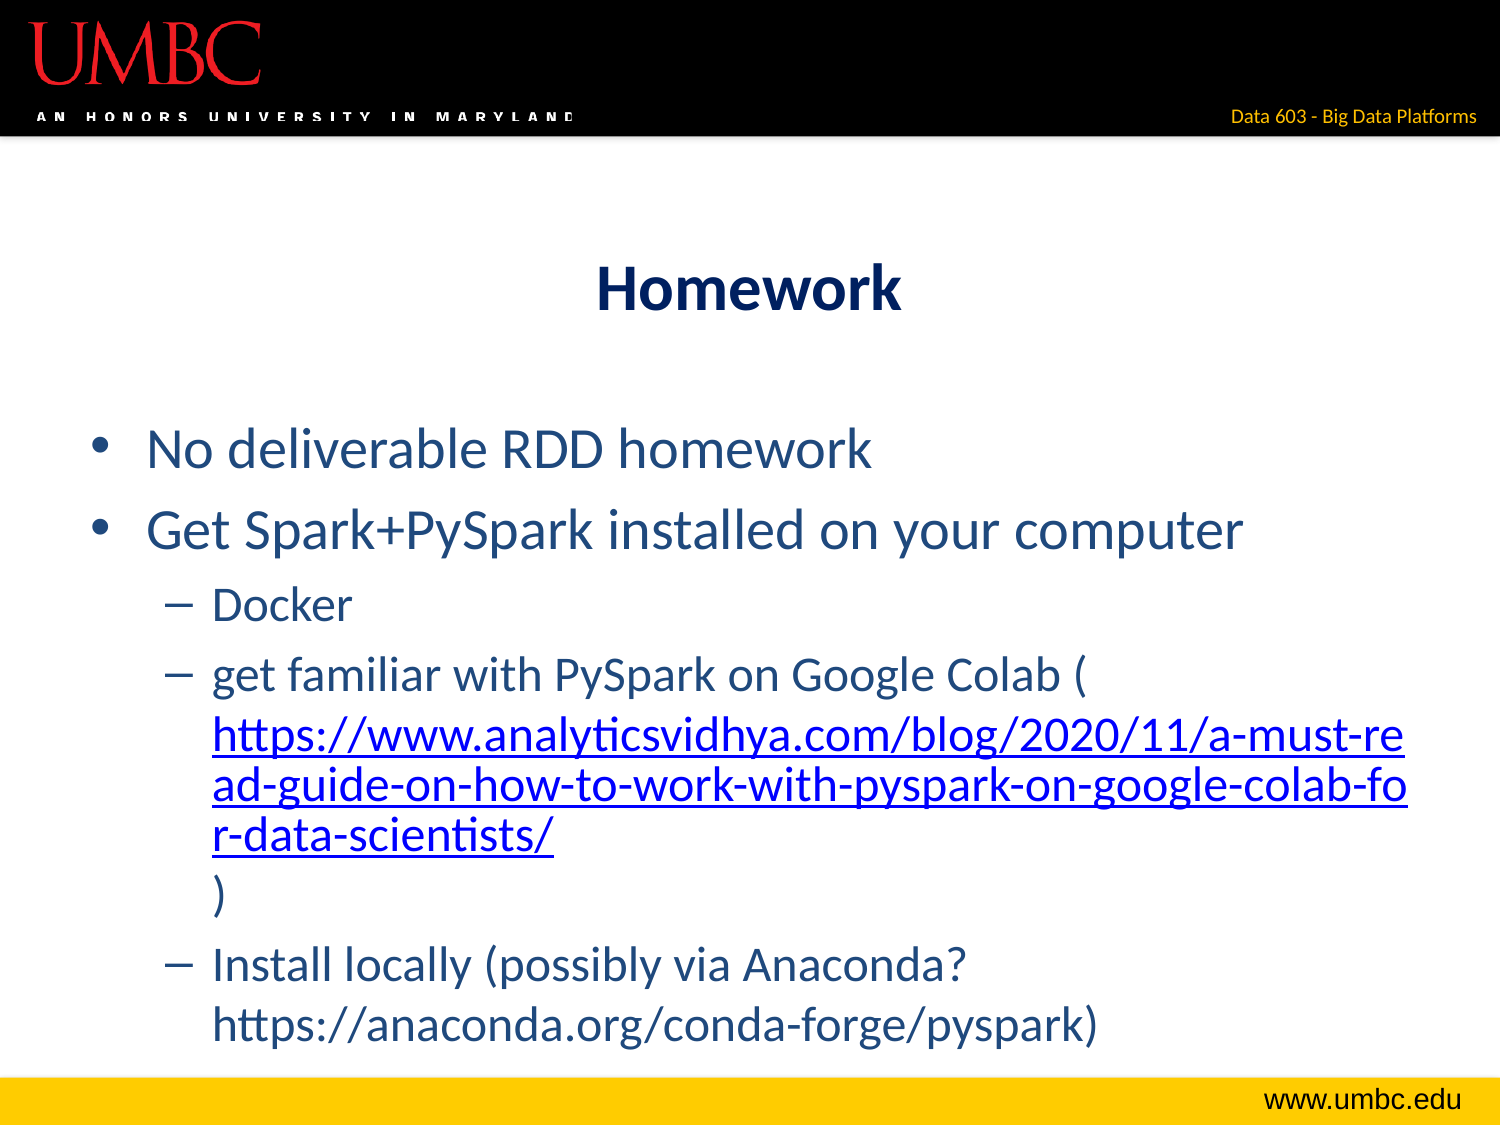

# Homework
No deliverable RDD homework
Get Spark+PySpark installed on your computer
Docker
get familiar with PySpark on Google Colab (https://www.analyticsvidhya.com/blog/2020/11/a-must-read-guide-on-how-to-work-with-pyspark-on-google-colab-for-data-scientists/)
Install locally (possibly via Anaconda? https://anaconda.org/conda-forge/pyspark)